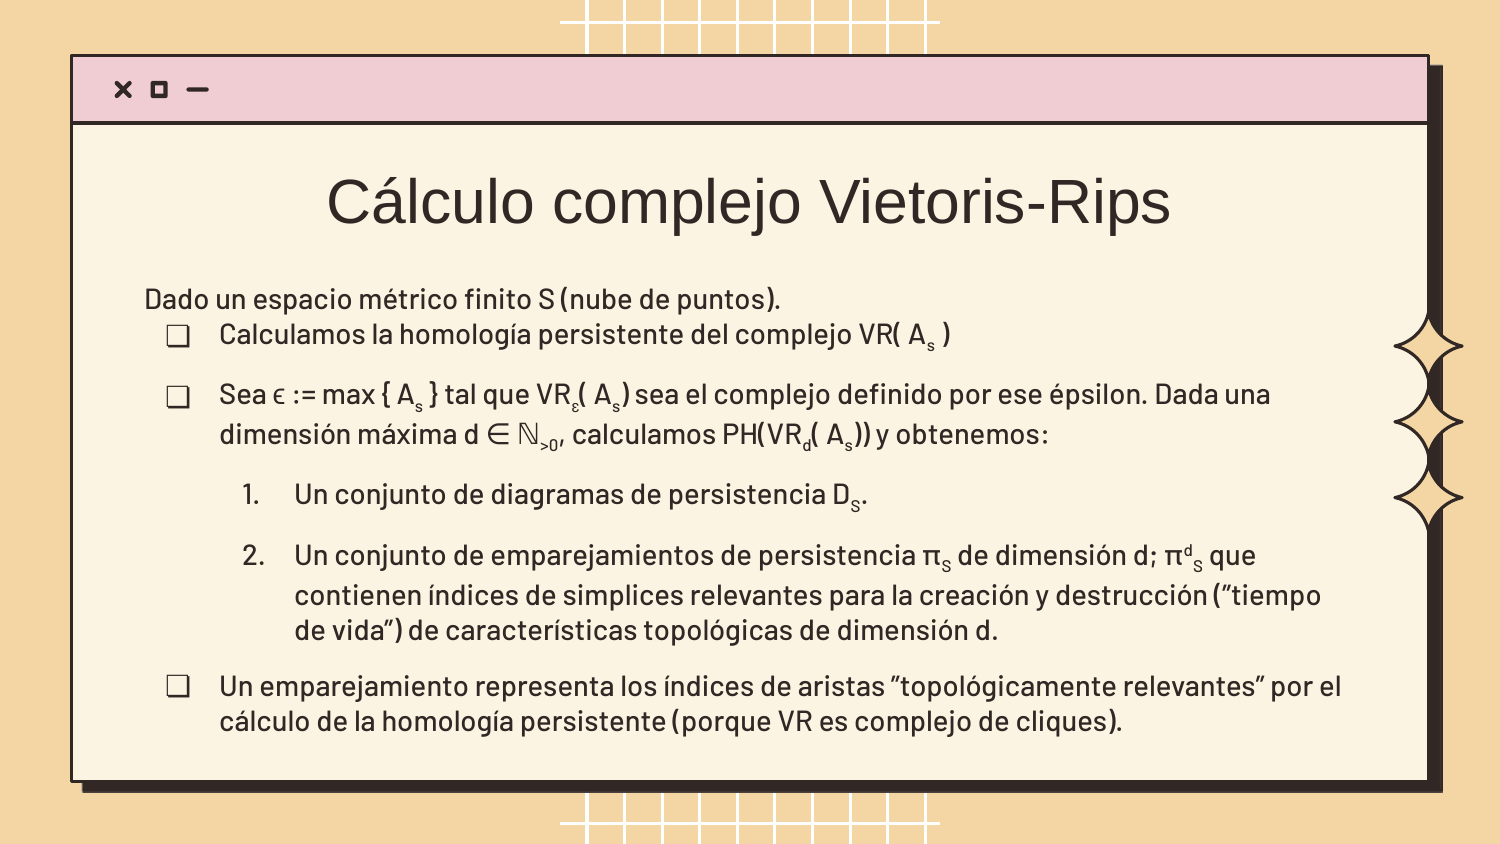

Cálculo complejo Vietoris-Rips
Dado un espacio métrico finito S (nube de puntos).
Calculamos la homología persistente del complejo VR( As )
Sea ϵ := max { As } tal que VRɛ( As) sea el complejo definido por ese épsilon. Dada una dimensión máxima d ∈ ℕ>0, calculamos PH(VRd( As)) y obtenemos:
Un conjunto de diagramas de persistencia DS.
Un conjunto de emparejamientos de persistencia πS de dimensión d; πdS que contienen índices de simplices relevantes para la creación y destrucción (”tiempo de vida”) de características topológicas de dimensión d.
Un emparejamiento representa los índices de aristas ”topológicamente relevantes” por el cálculo de la homología persistente (porque VR es complejo de cliques).